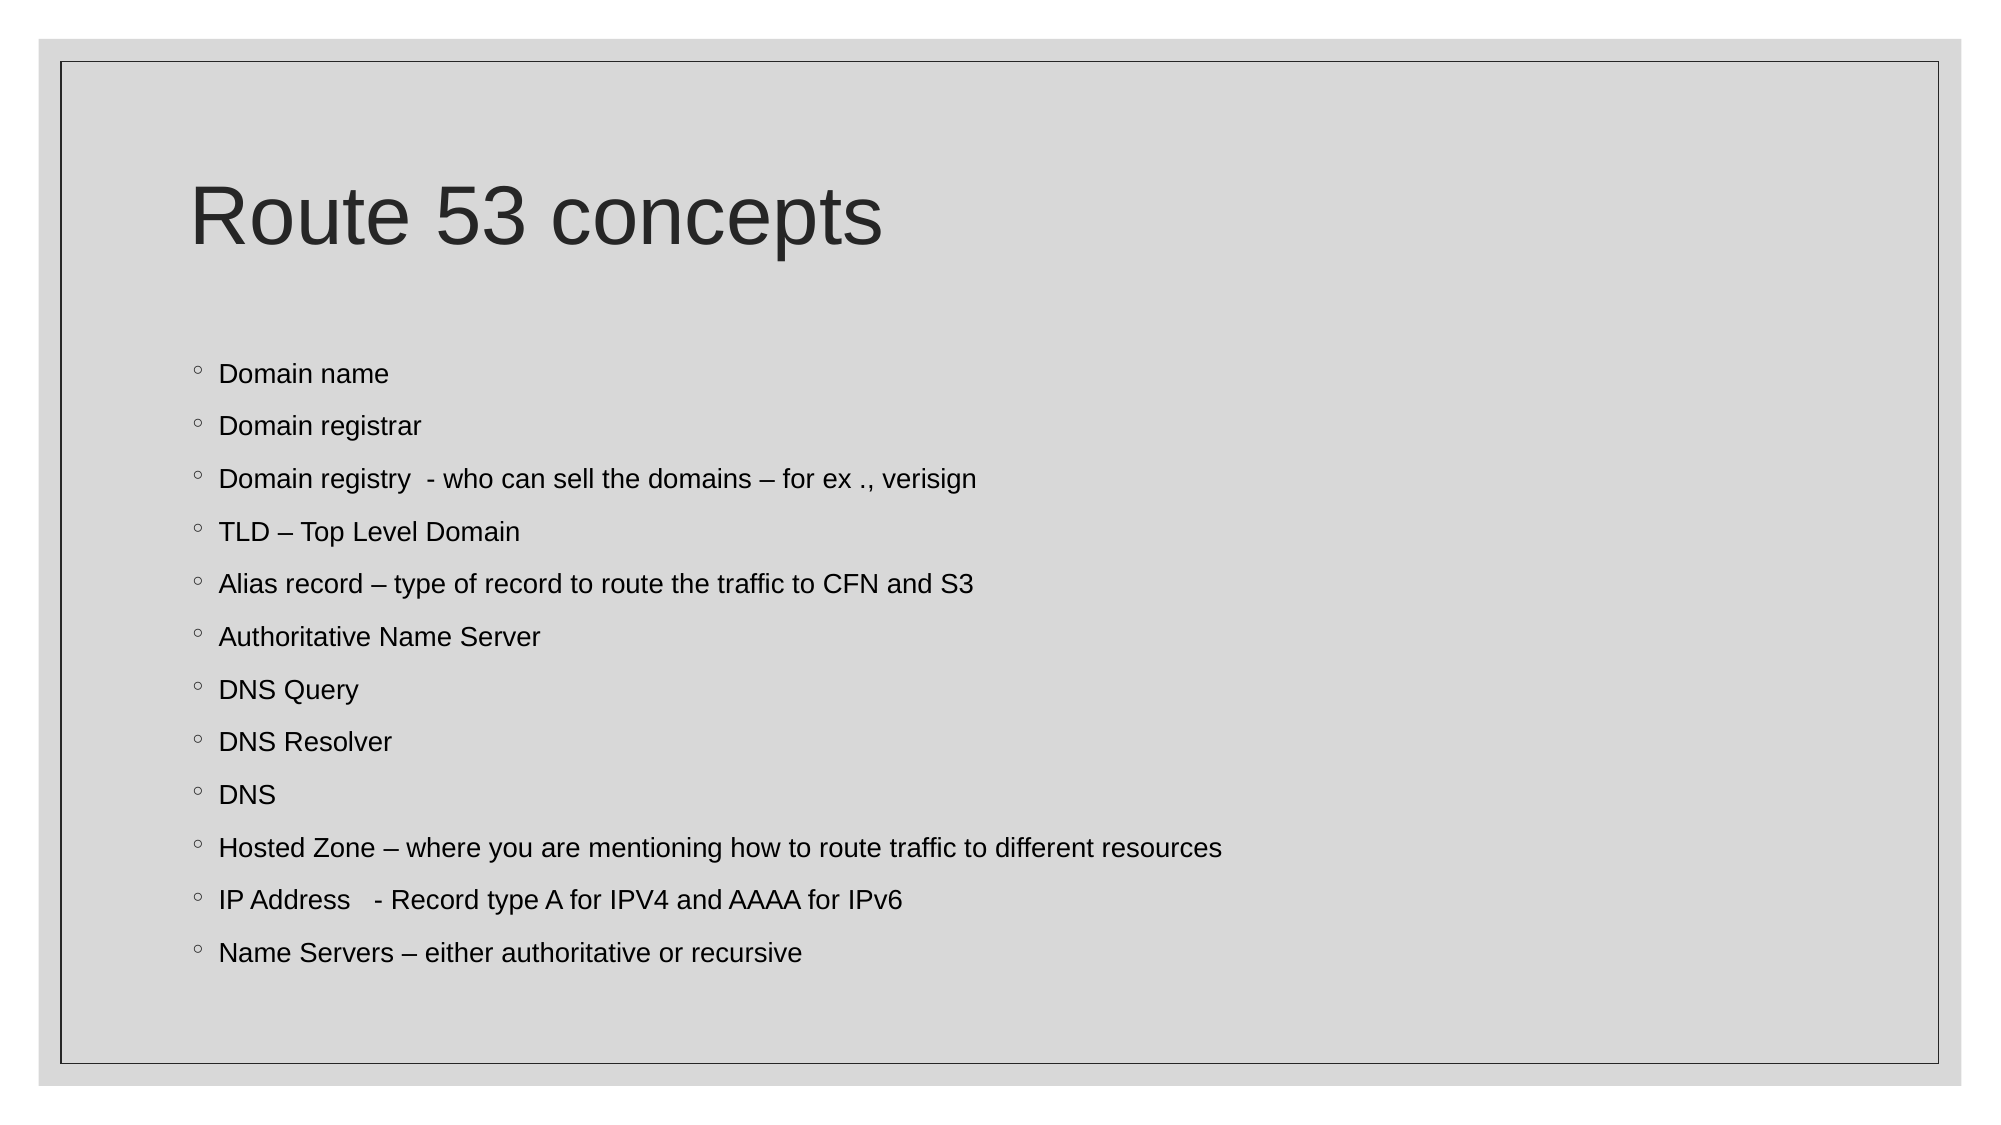

# Route 53 concepts
Domain name
Domain registrar
Domain registry  - who can sell the domains – for ex ., verisign
TLD – Top Level Domain
Alias record – type of record to route the traffic to CFN and S3
Authoritative Name Server
DNS Query
DNS Resolver
DNS
Hosted Zone – where you are mentioning how to route traffic to different resources
IP Address   - Record type A for IPV4 and AAAA for IPv6
Name Servers – either authoritative or recursive